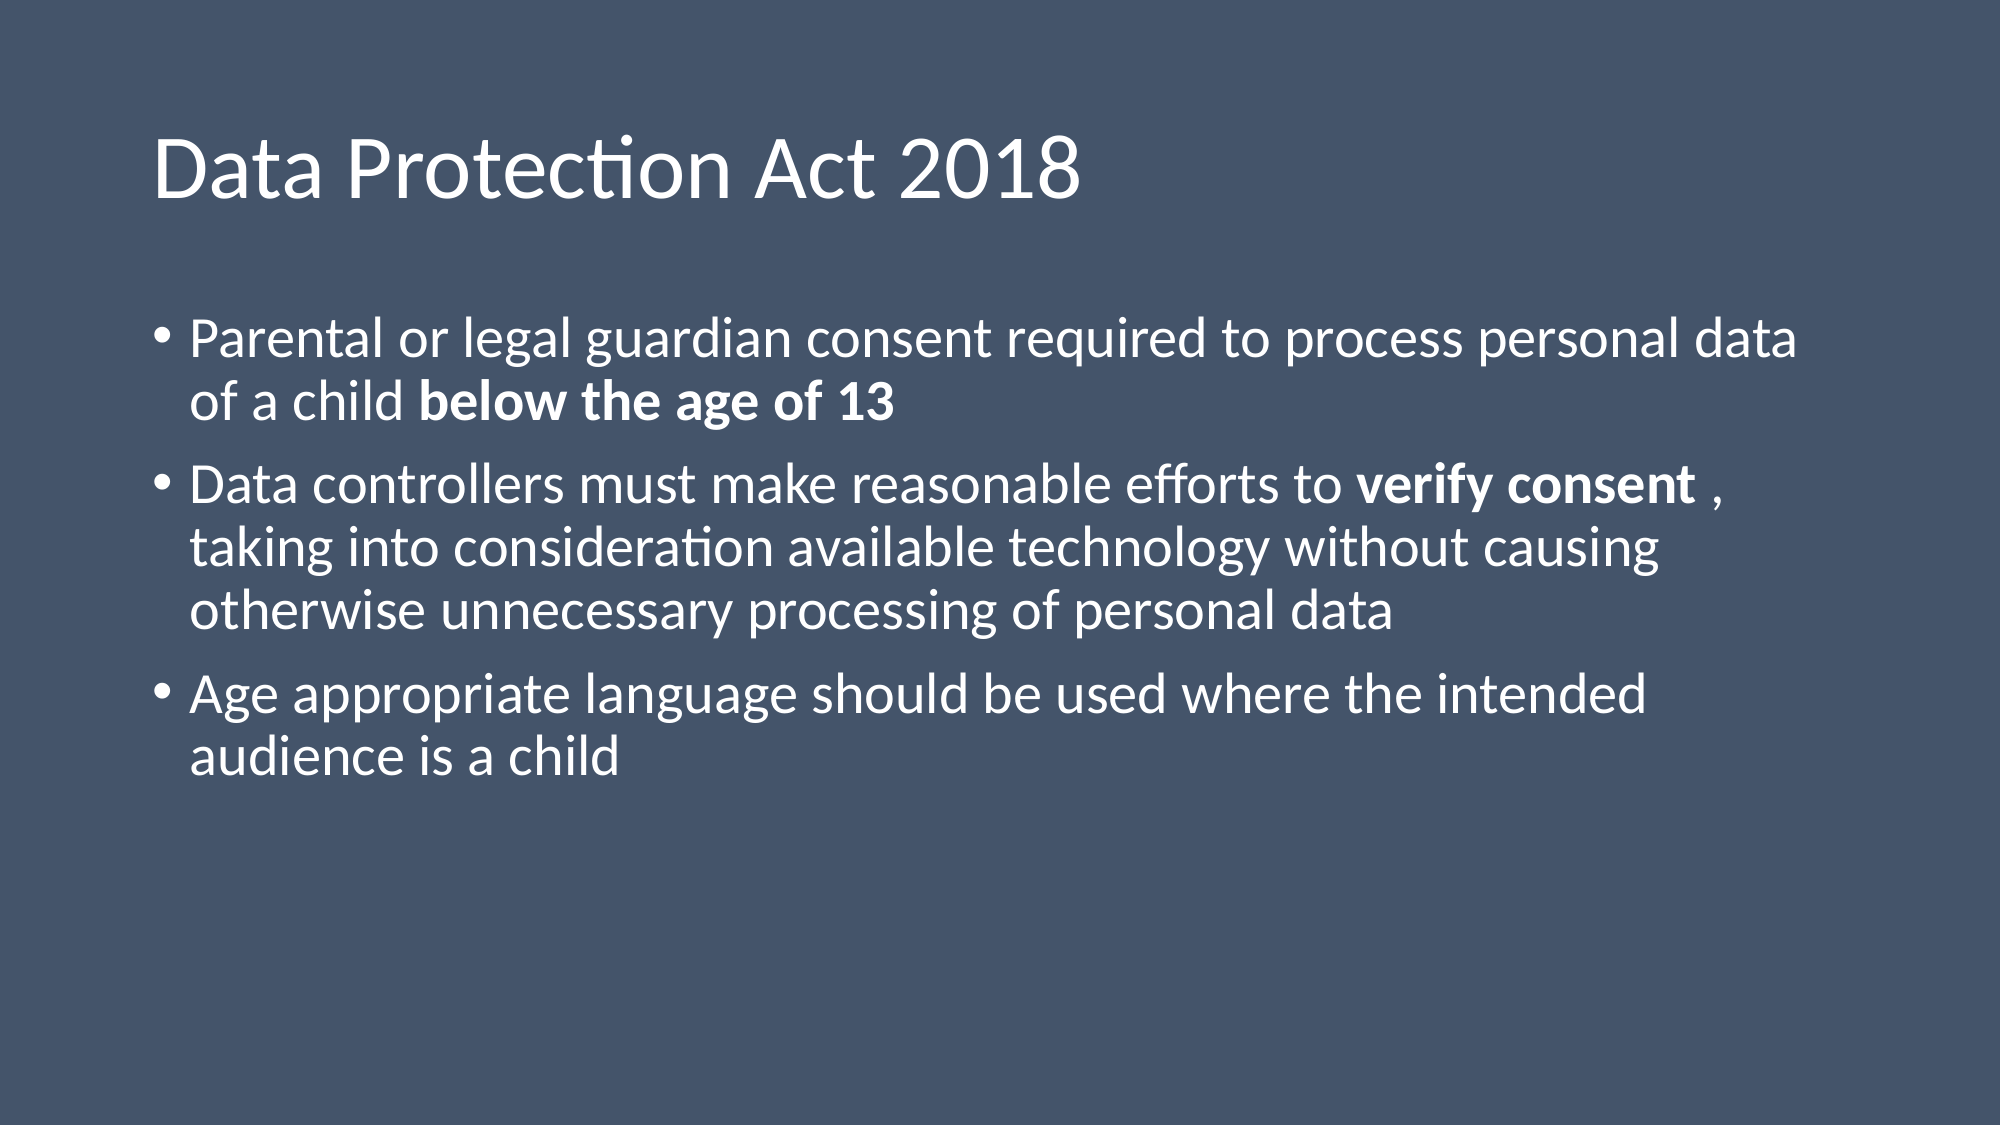

# Data Protection Act 2018
Parental or legal guardian consent required to process personal data of a child below the age of 13
Data controllers must make reasonable efforts to verify consent , taking into consideration available technology without causing otherwise unnecessary processing of personal data
Age appropriate language should be used where the intended audience is a child